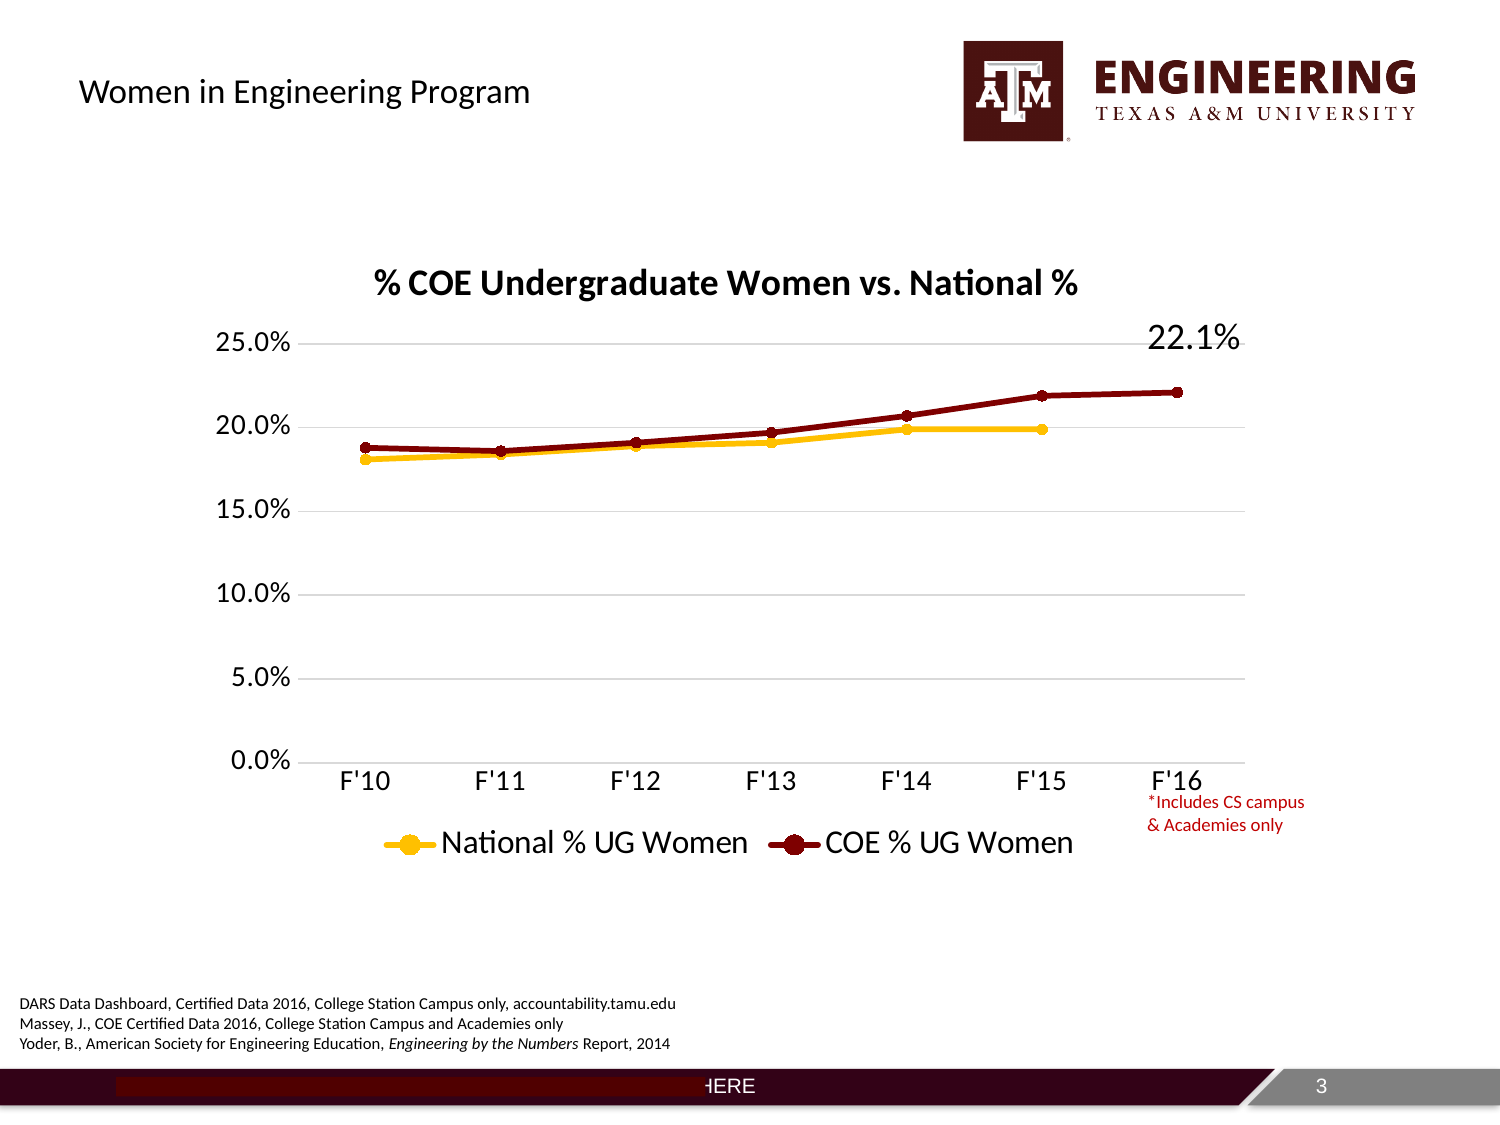

# Women in Engineering Program

### Chart: % COE Undergraduate Women vs. National %

| Category | National % UG Women | COE % UG Women |
|---|---|---|
| F'10 | 0.181 | 0.188 |
| F'11 | 0.184 | 0.186 |
| F'12 | 0.189 | 0.191 |
| F'13 | 0.191 | 0.197 |
| F'14 | 0.199 | 0.207 |
| F'15 | 0.199 | 0.219 |
| F'16 | None | 0.221 |
22.1%
*Includes CS campus & Academies only
DARS Data Dashboard, Certified Data 2016, College Station Campus only, accountability.tamu.edu
Massey, J., COE Certified Data 2016, College Station Campus and Academies only
Yoder, B., American Society for Engineering Education, Engineering by the Numbers Report, 2014